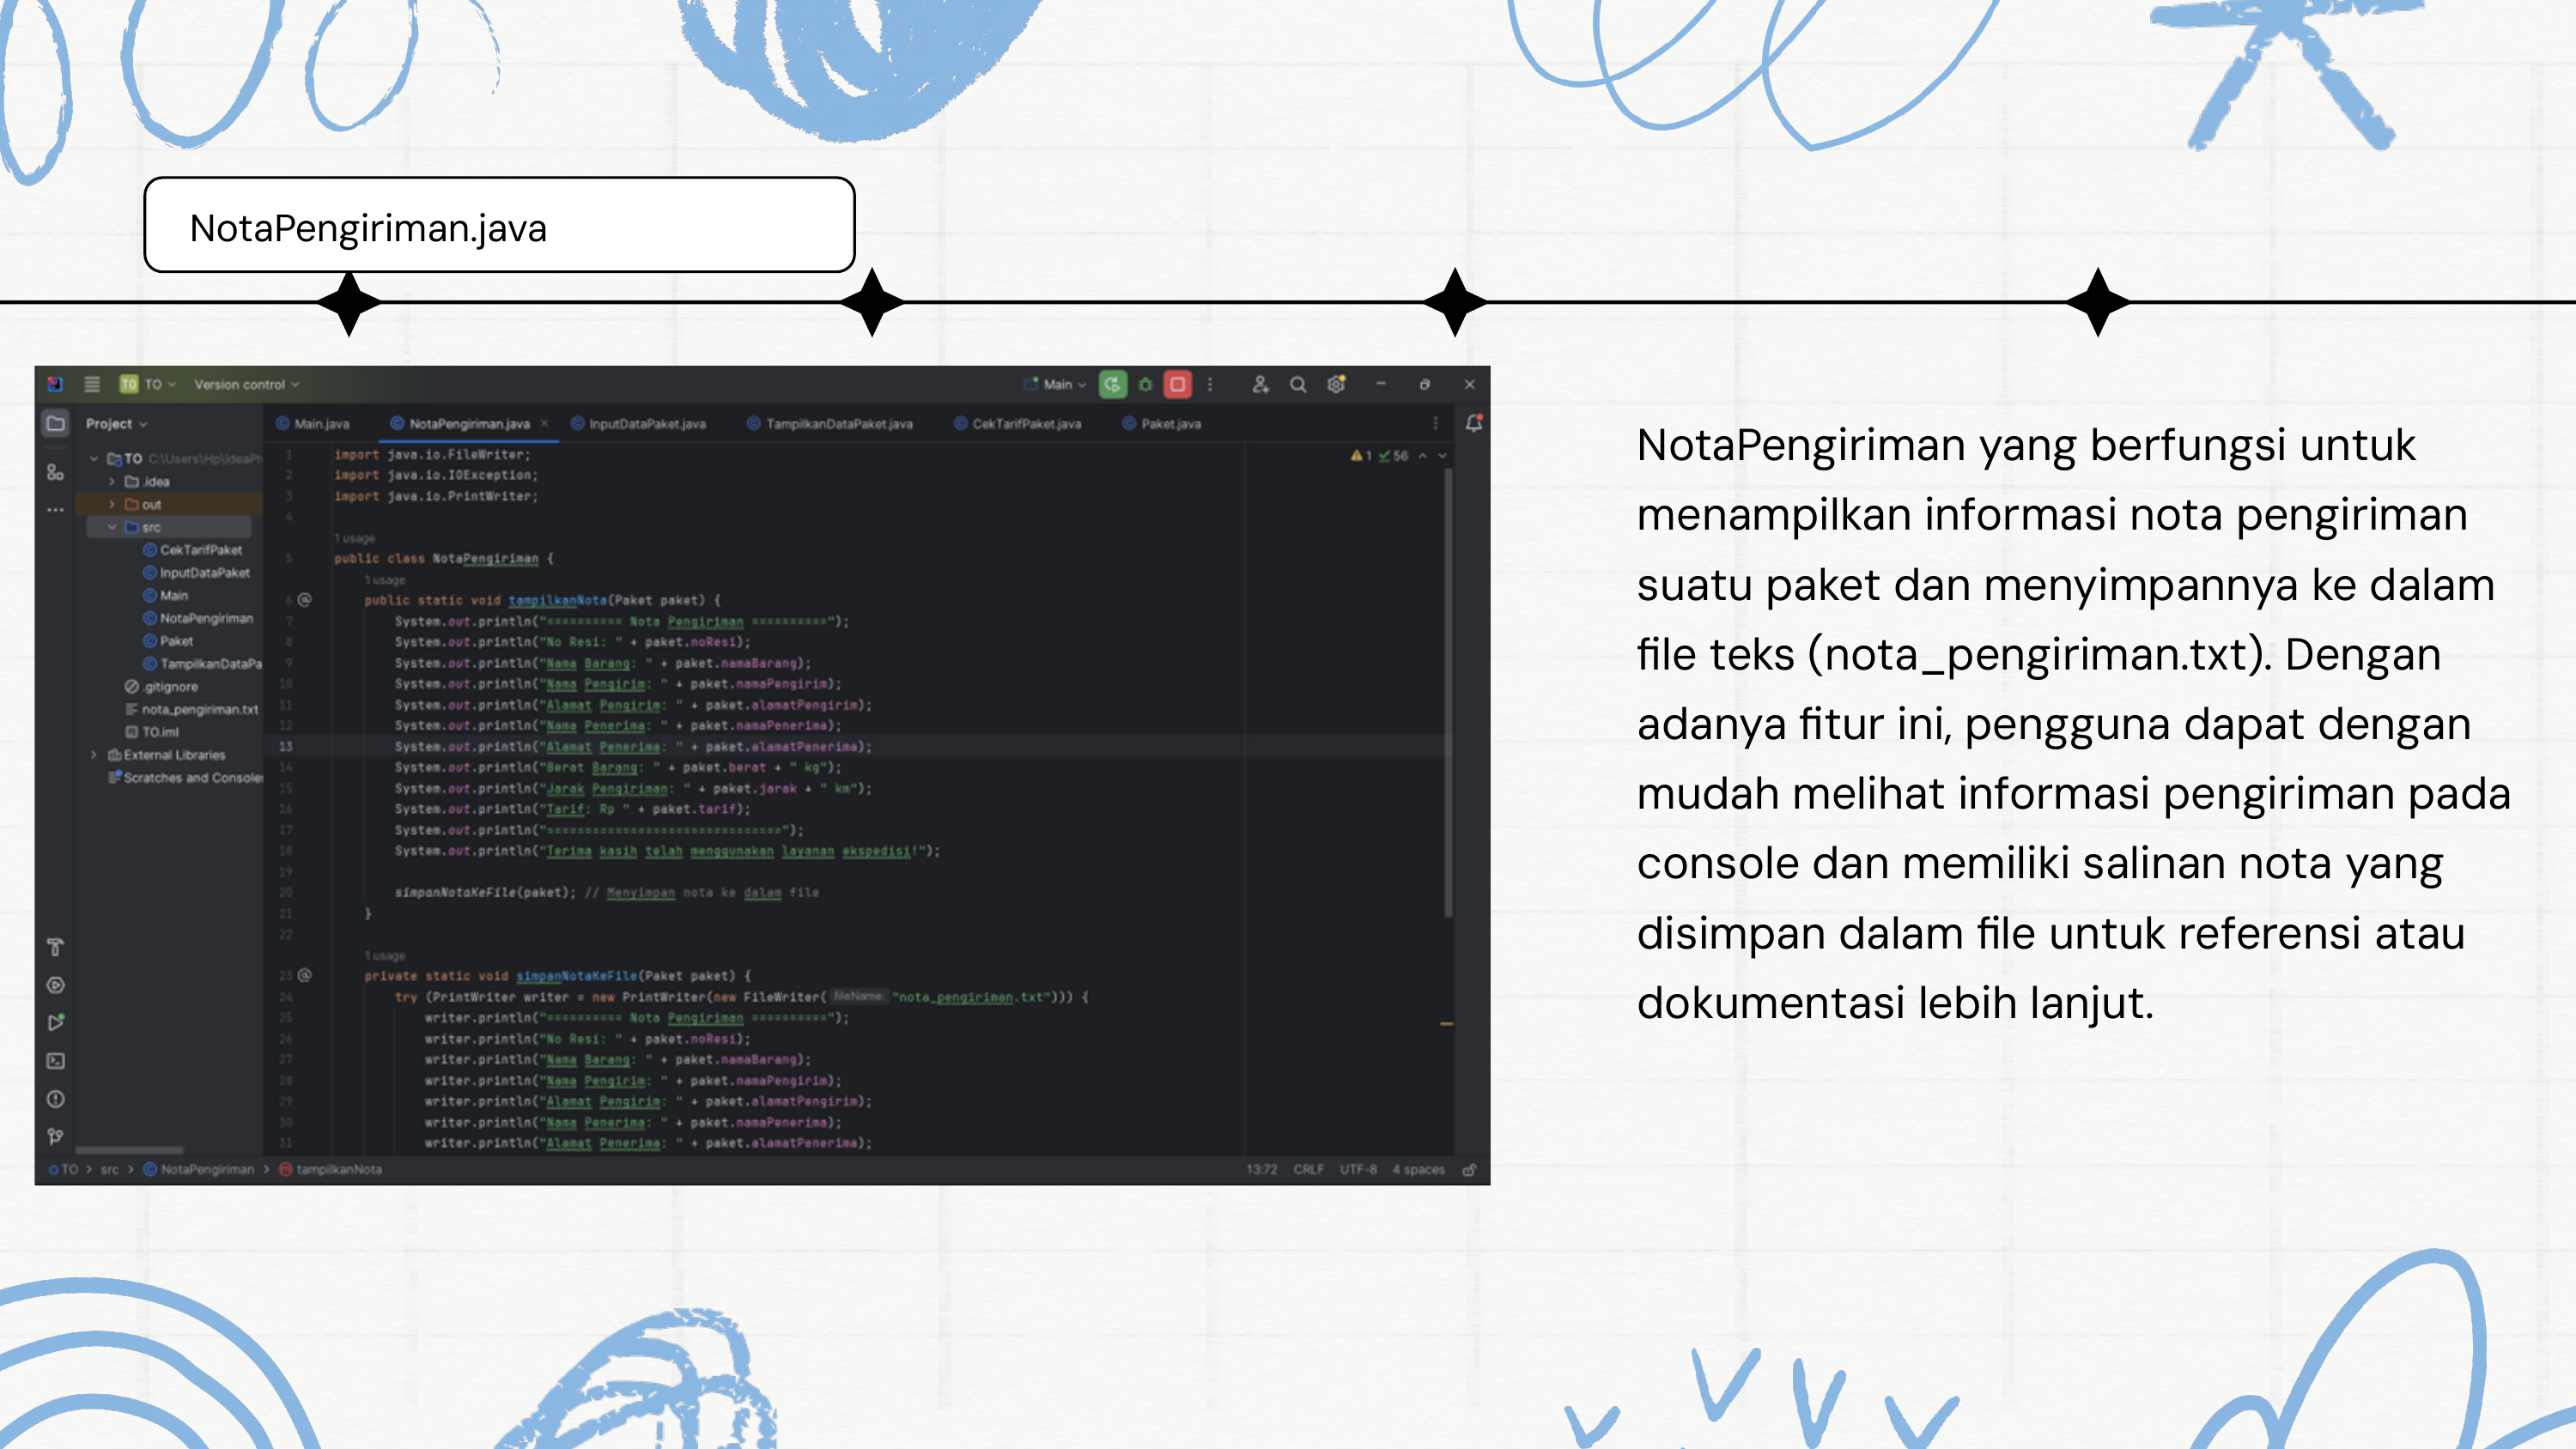

NotaPengiriman.java

NotaPengiriman yang berfungsi untuk menampilkan informasi nota pengiriman suatu paket dan menyimpannya ke dalam file teks (nota_pengiriman.txt). Dengan adanya fitur ini, pengguna dapat dengan mudah melihat informasi pengiriman pada console dan memiliki salinan nota yang disimpan dalam file untuk referensi atau dokumentasi lebih lanjut.